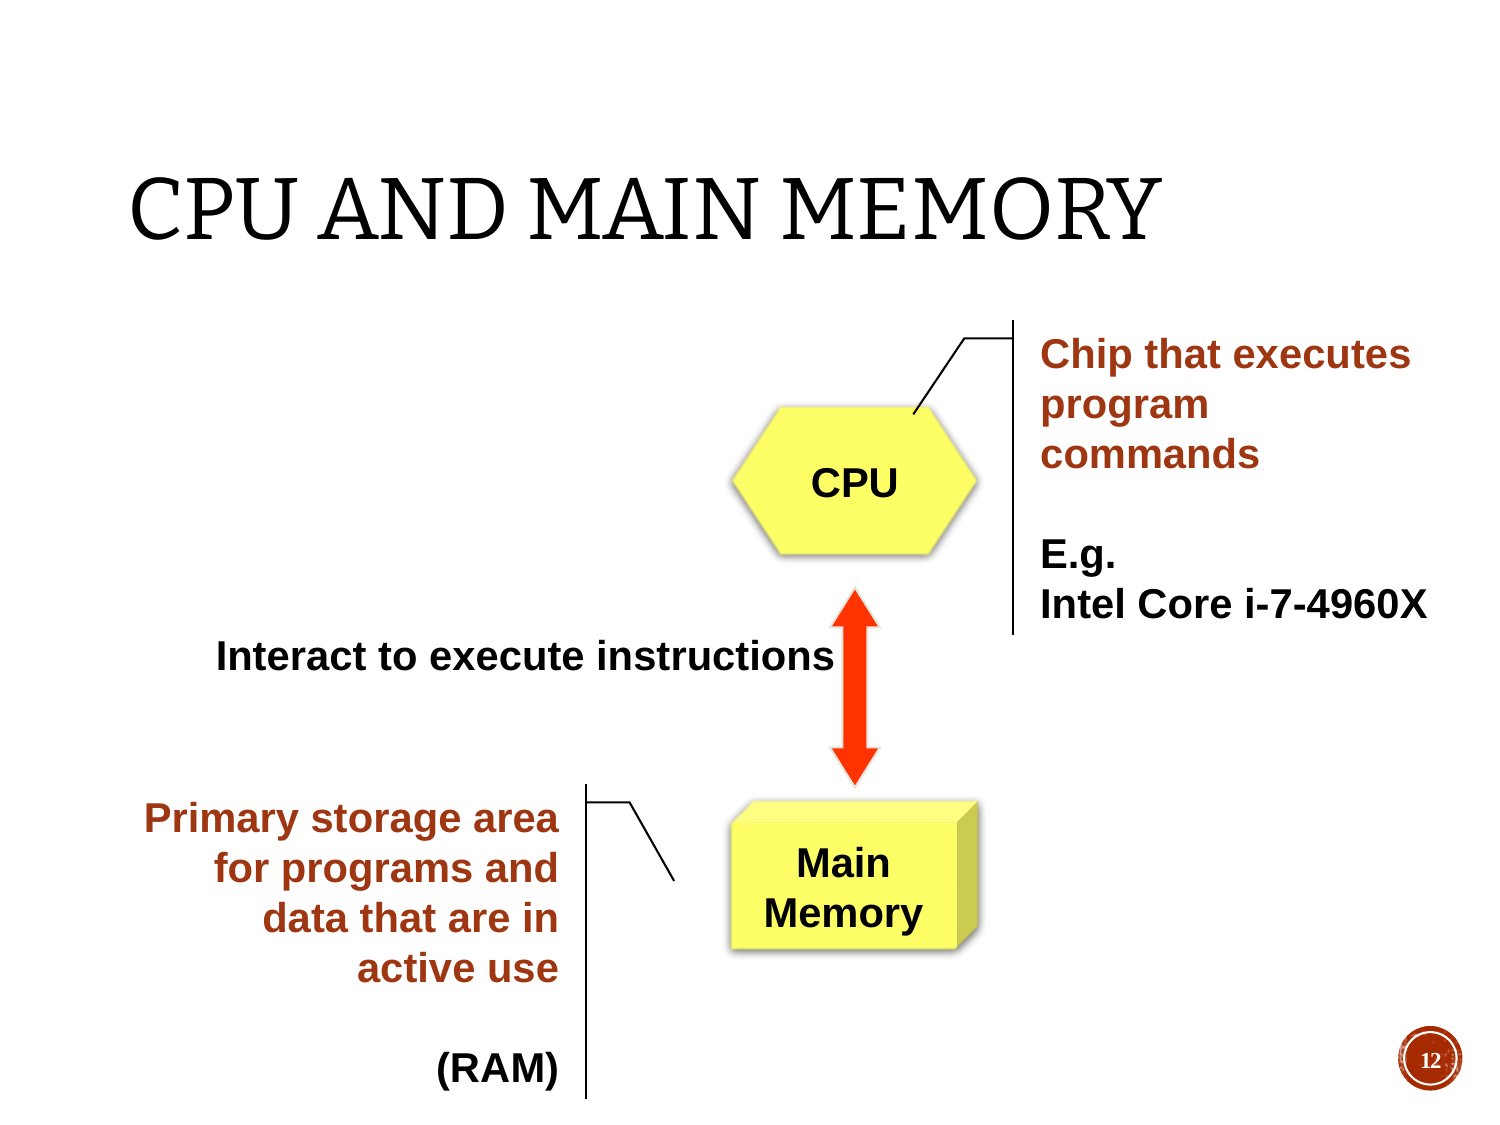

# CPU and Main Memory
Chip that executes program commands

E.g.
Intel Core i-7-4960X
CPU

Main
Memory
Interact to execute instructions
Primary storage area for programs and data that are in active use

(RAM)
12